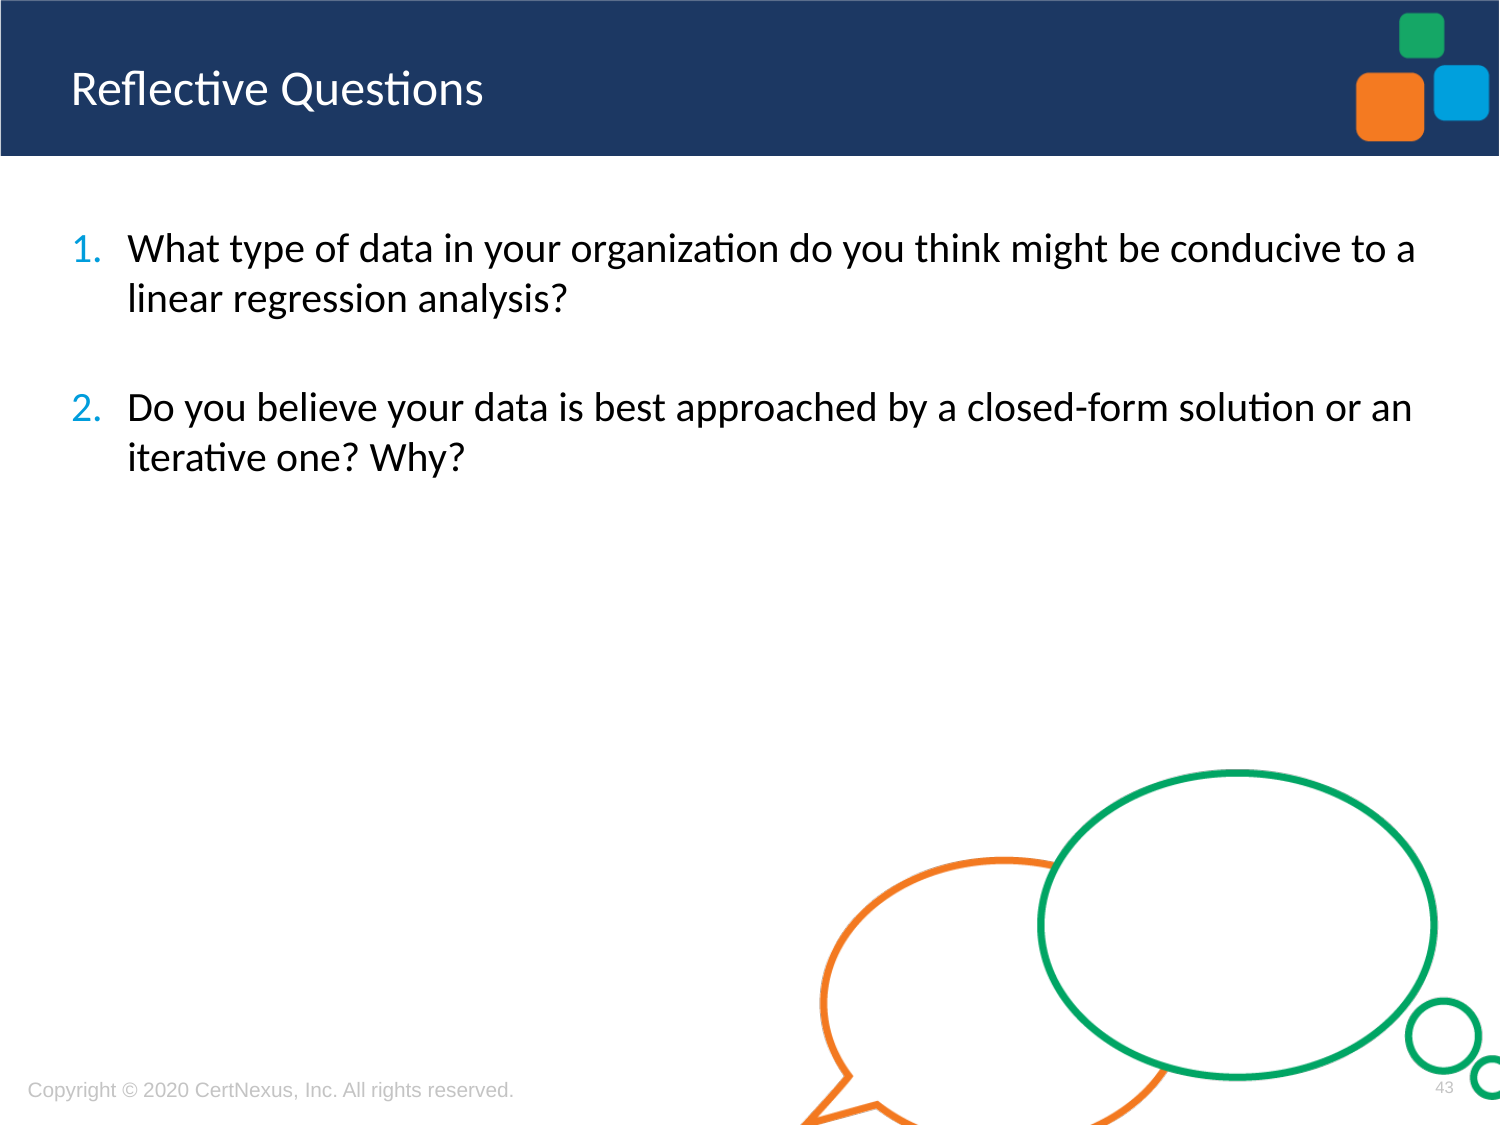

What type of data in your organization do you think might be conducive to a linear regression analysis?
Do you believe your data is best approached by a closed-form solution or an iterative one? Why?
43